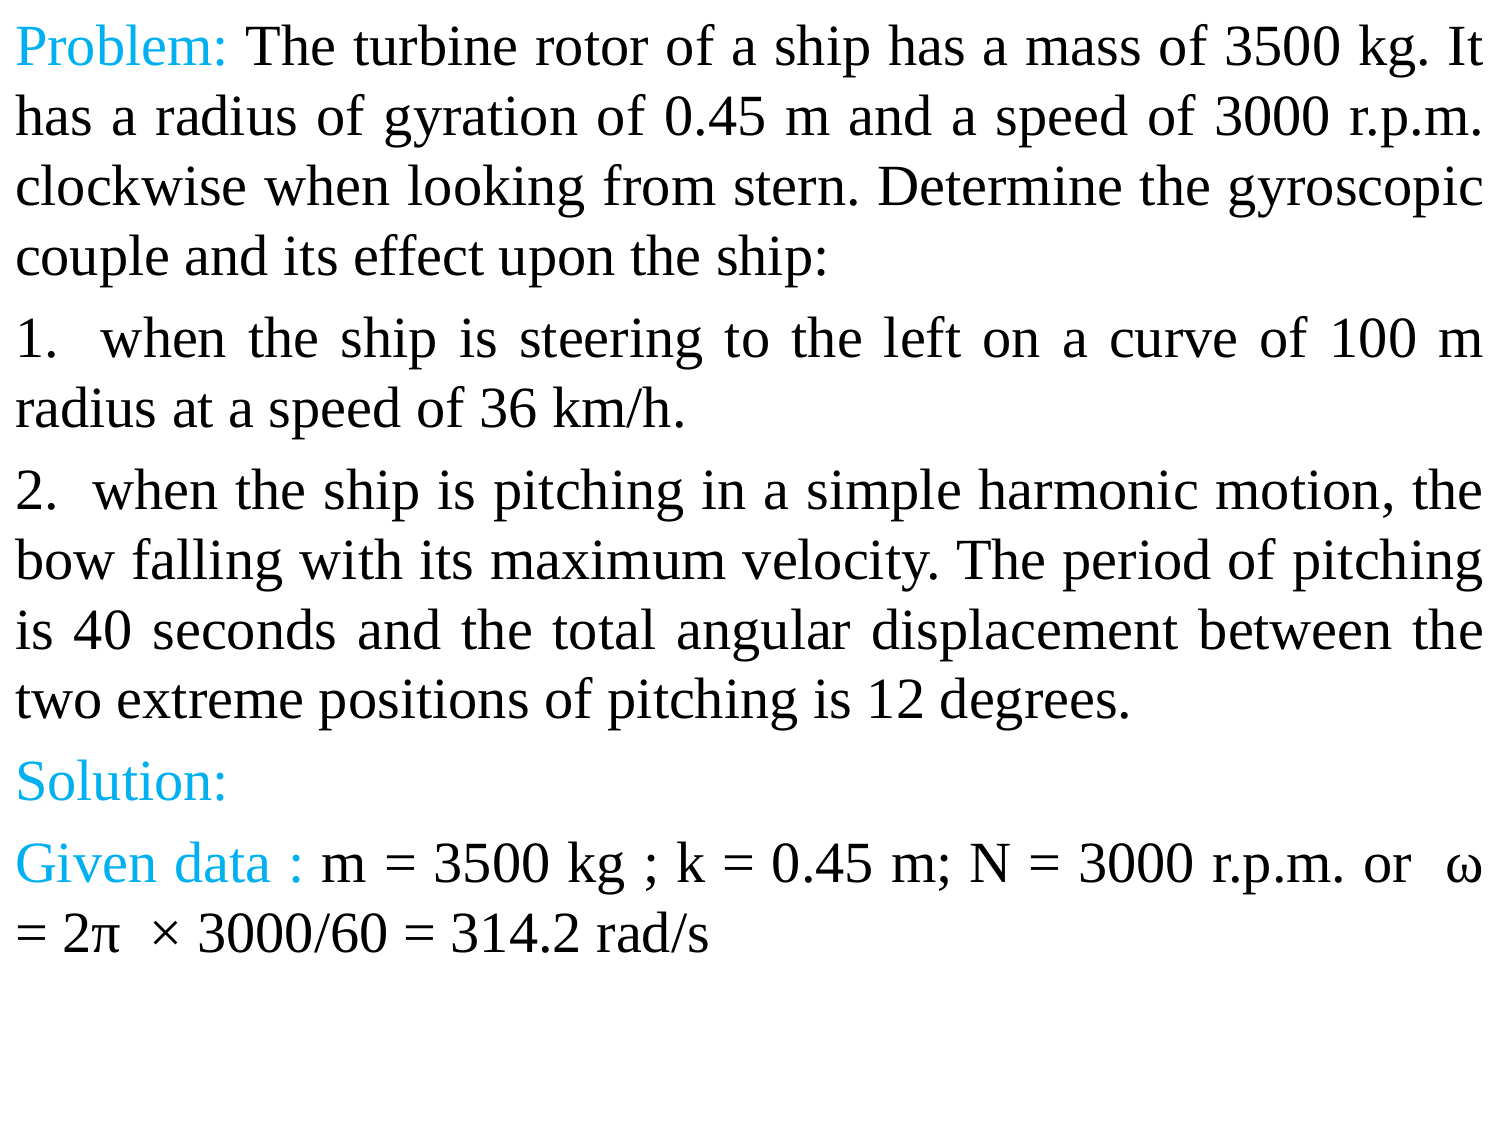

Problem: The turbine rotor of a ship has a mass of 3500 kg. It has a radius of gyration of 0.45 m and a speed of 3000 r.p.m. clockwise when looking from stern. Determine the gyroscopic couple and its effect upon the ship:
1.  when the ship is steering to the left on a curve of 100 m radius at a speed of 36 km/h.
2.  when the ship is pitching in a simple harmonic motion, the bow falling with its maximum velocity. The period of pitching is 40 seconds and the total angular displacement between the two extreme positions of pitching is 12 degrees.
Solution:
Given data : m = 3500 kg ; k = 0.45 m; N = 3000 r.p.m. or  ω = 2π  × 3000/60 = 314.2 rad/s